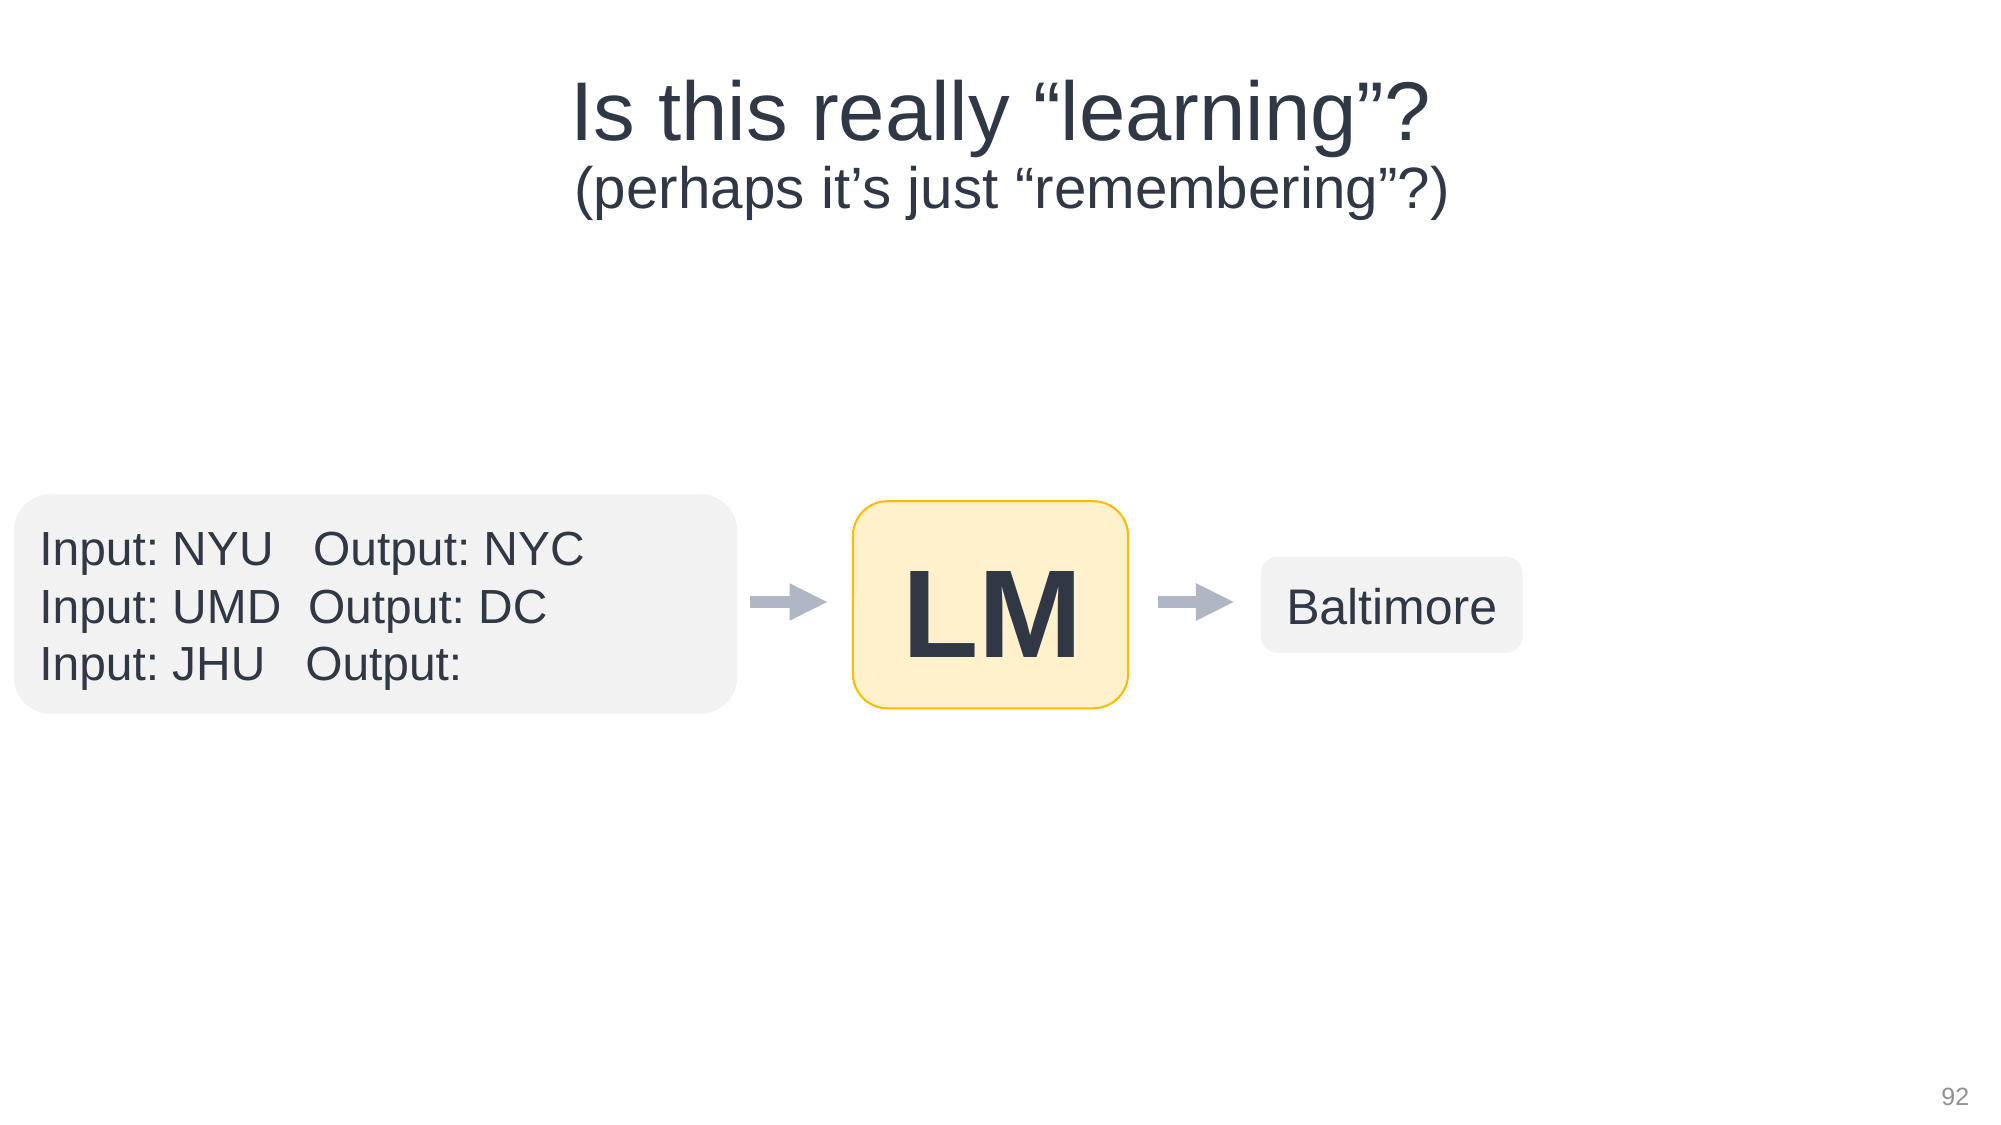

# Is this really “learning”? (perhaps it’s just “remembering”?)

Input: NYU   Output: NYC
Input: UMD  Output: DC
Input: JHU   Output:

LM
Baltimore
92